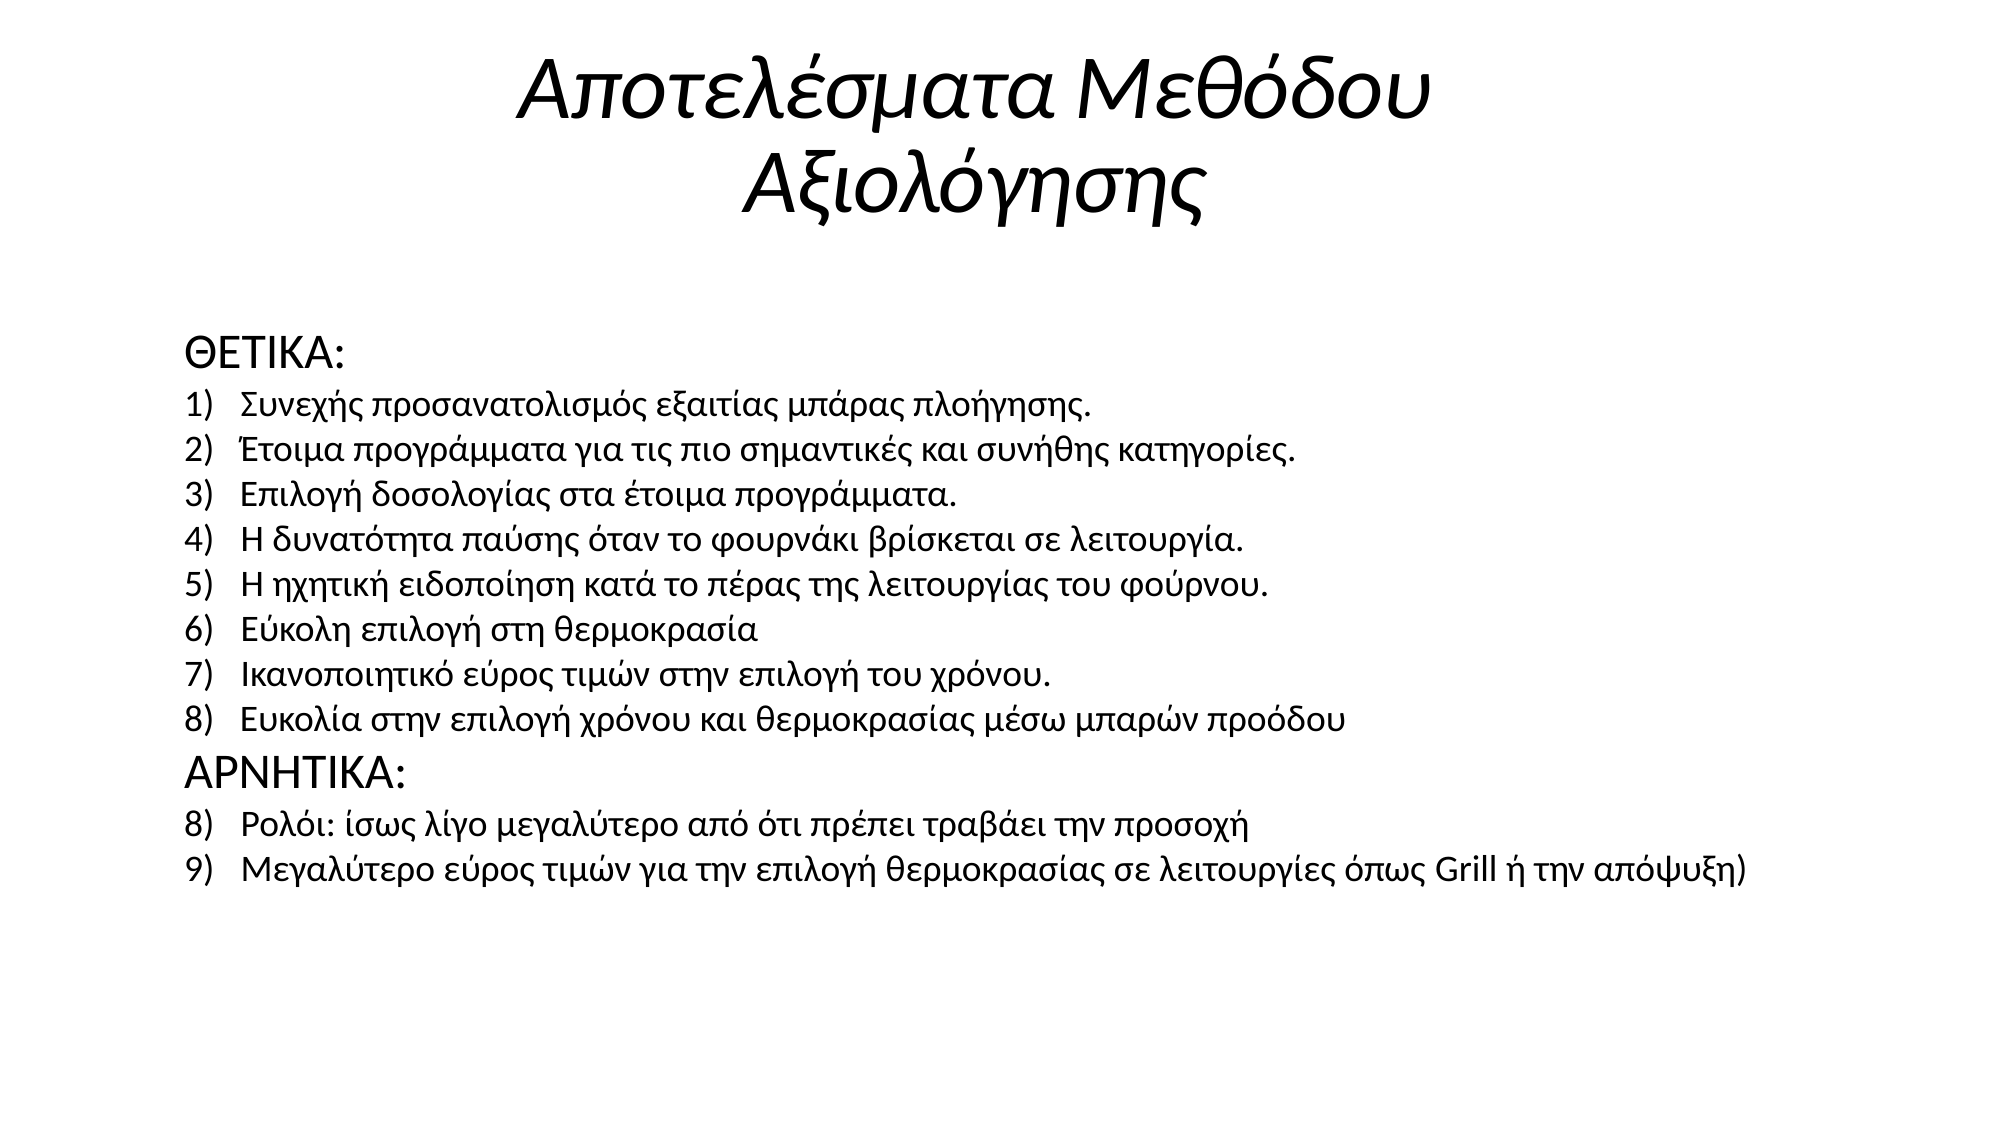

Αποτελέσματα Μεθόδου Αξιολόγησης

ΘΕΤΙΚΑ:
Συνεχής προσανατολισμός εξαιτίας μπάρας πλοήγησης.
Έτοιμα προγράμματα για τις πιο σημαντικές και συνήθης κατηγορίες.
3)   Επιλογή δοσολογίας στα έτοιμα προγράμματα.
Η δυνατότητα παύσης όταν το φουρνάκι βρίσκεται σε λειτουργία.
Η ηχητική ειδοποίηση κατά το πέρας της λειτουργίας του φούρνου.
Εύκολη επιλογή στη θερμοκρασία
Ικανοποιητικό εύρος τιμών στην επιλογή του χρόνου.
8)   Ευκολία στην επιλογή χρόνου και θερμοκρασίας μέσω μπαρών προόδου
ΑΡΝΗΤΙΚΑ:
Ρολόι: ίσως λίγο μεγαλύτερο από ότι πρέπει τραβάει την προσοχή
Μεγαλύτερο εύρος τιμών για την επιλογή θερμοκρασίας σε λειτουργίες όπως Grill ή την απόψυξη)